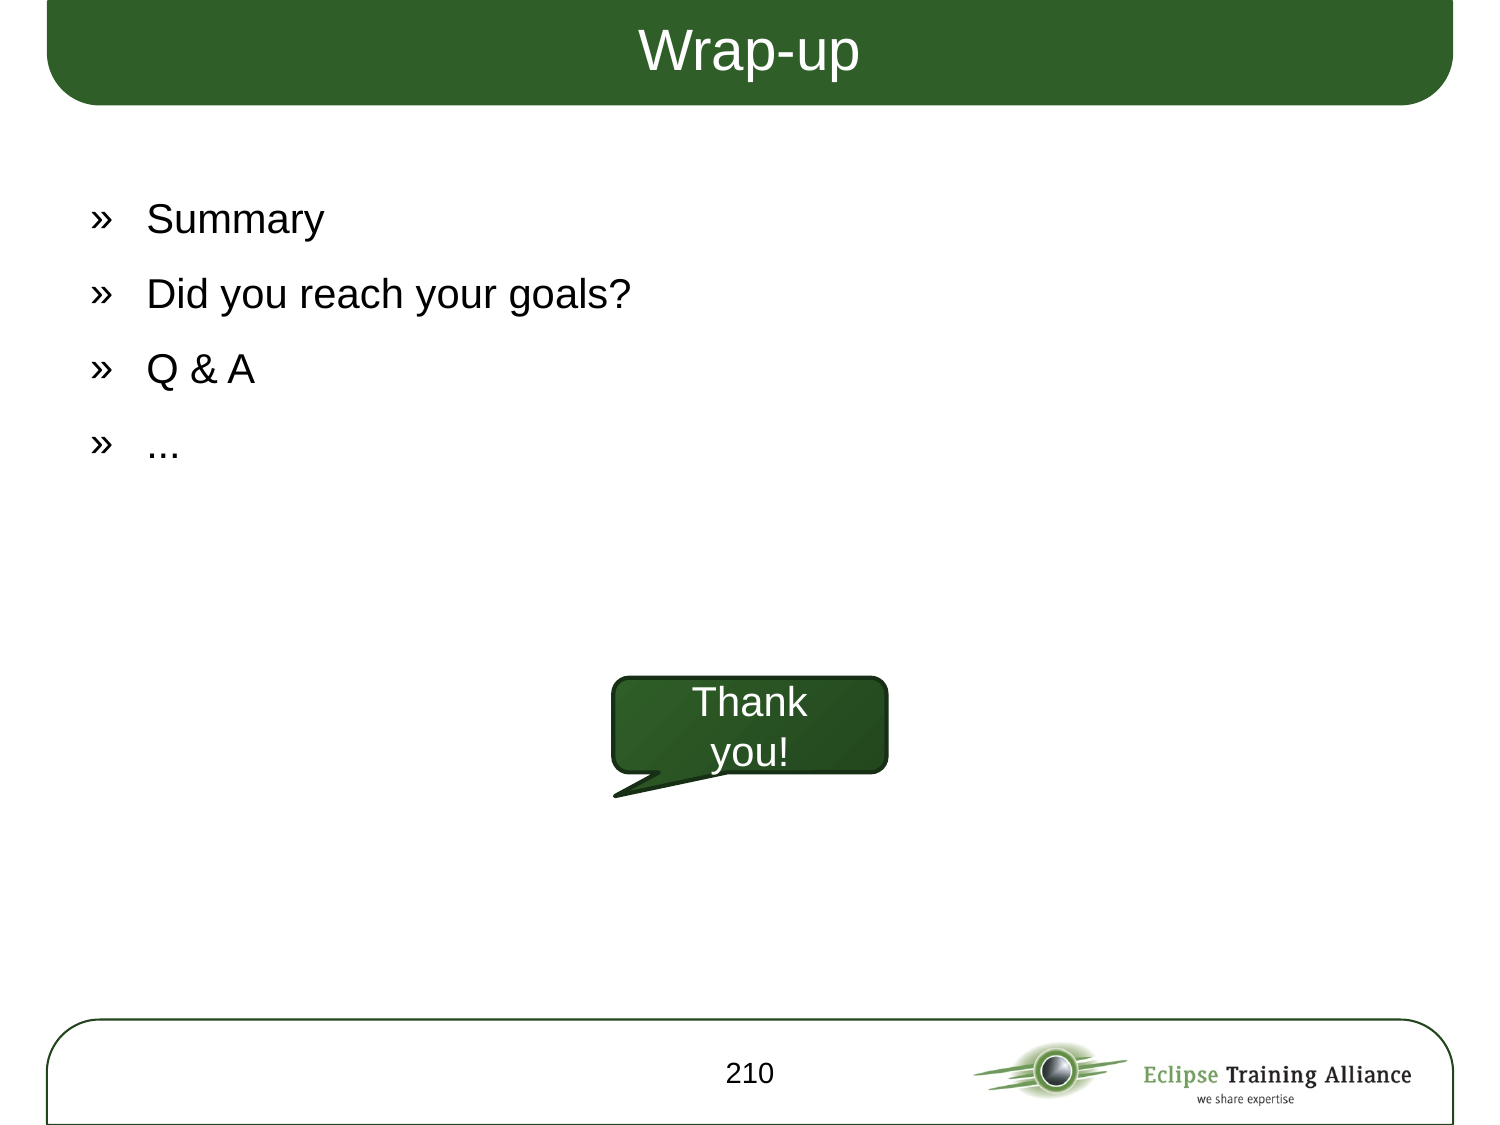

# Wrap-up
Summary
Did you reach your goals?
Q & A
...
Thank you!